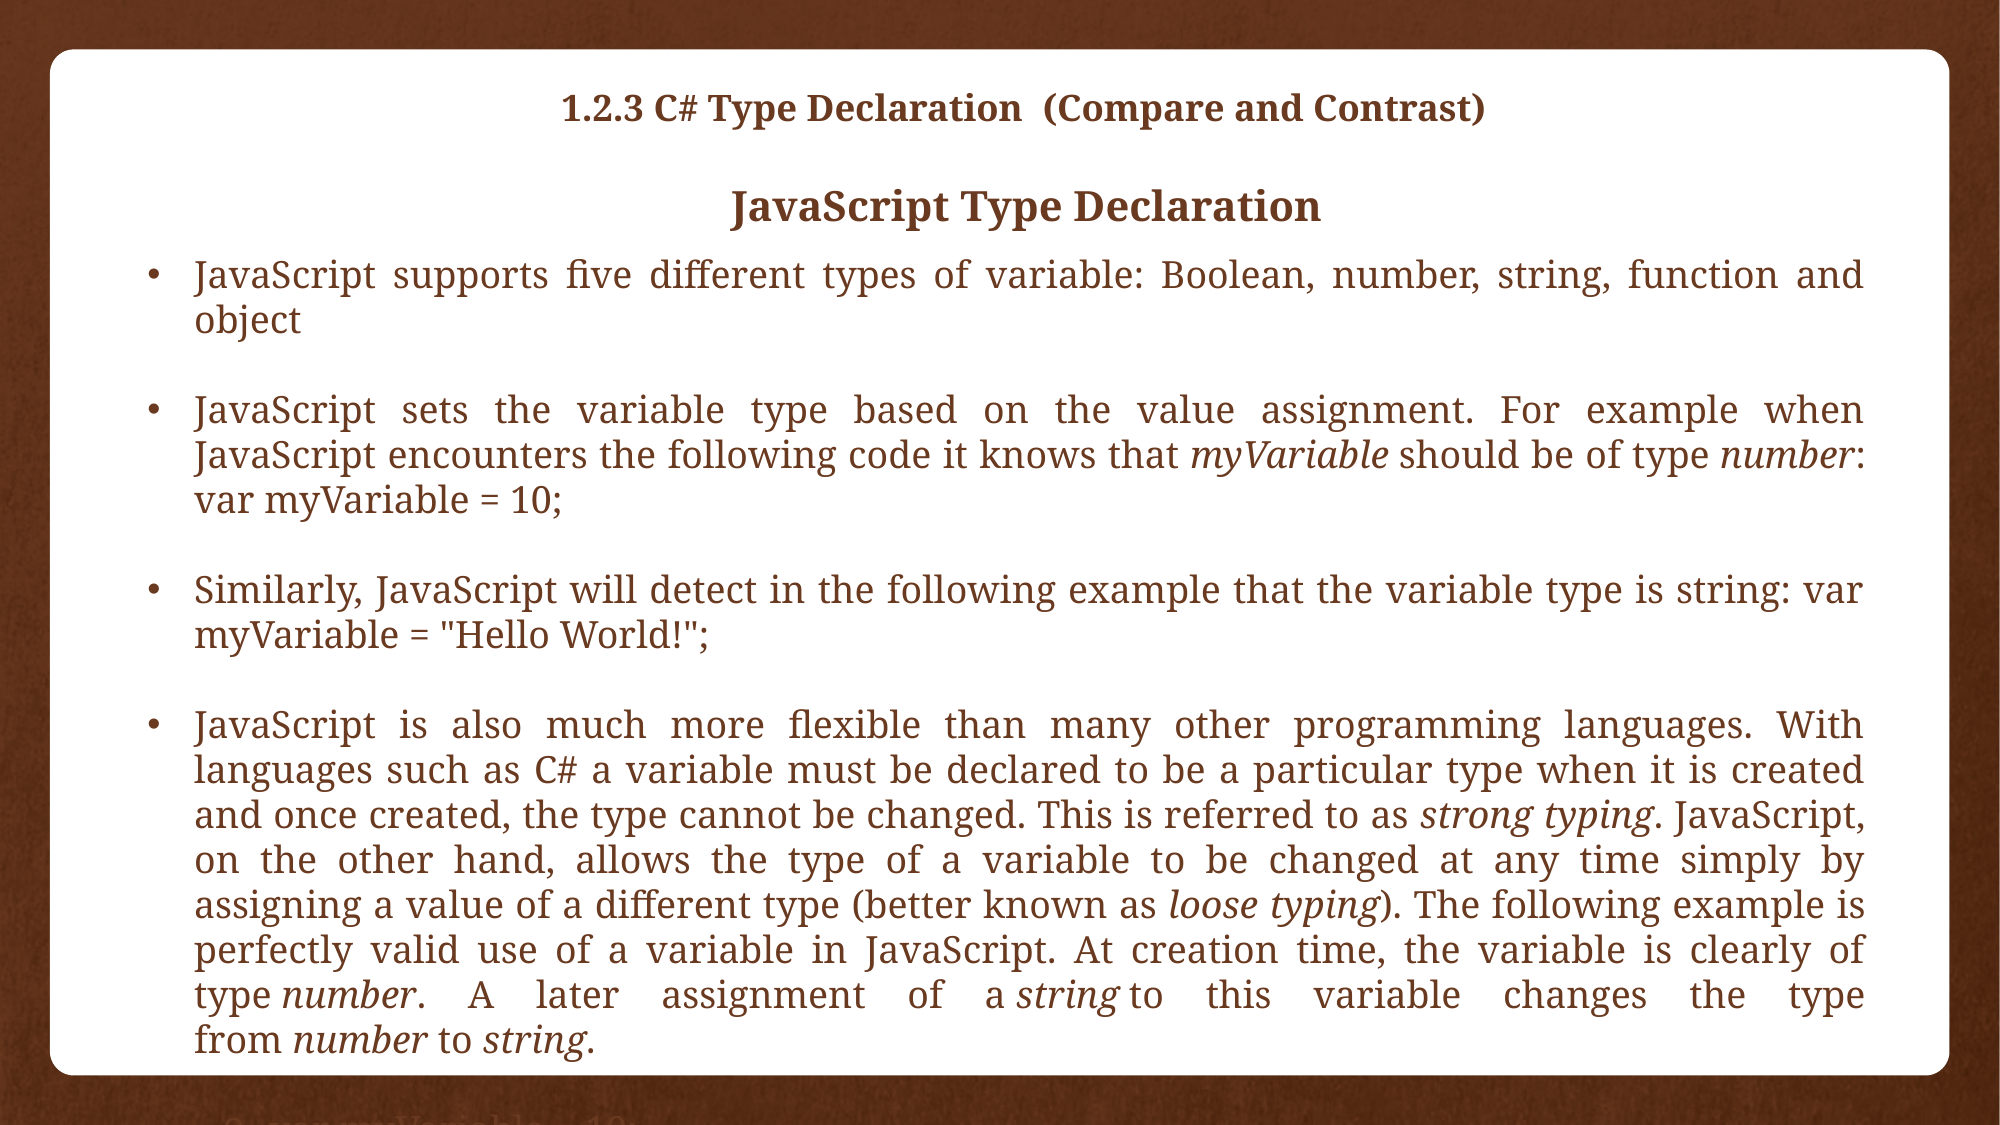

1.2.3 C# Type Declaration  (Compare and Contrast)
JavaScript Type Declaration
JavaScript supports five different types of variable: Boolean, number, string, function and object

JavaScript sets the variable type based on the value assignment. For example when JavaScript encounters the following code it knows that myVariable should be of type number: var myVariable = 10;

Similarly, JavaScript will detect in the following example that the variable type is string: var myVariable = "Hello World!";

JavaScript is also much more flexible than many other programming languages. With languages such as C# a variable must be declared to be a particular type when it is created and once created, the type cannot be changed. This is referred to as strong typing. JavaScript, on the other hand, allows the type of a variable to be changed at any time simply by assigning a value of a different type (better known as loose typing). The following example is perfectly valid use of a variable in JavaScript. At creation time, the variable is clearly of type number. A later assignment of a string to this variable changes the type from number to string.

var myVariable = 10;
myVariable = "This is now a string type variable";				Continued…